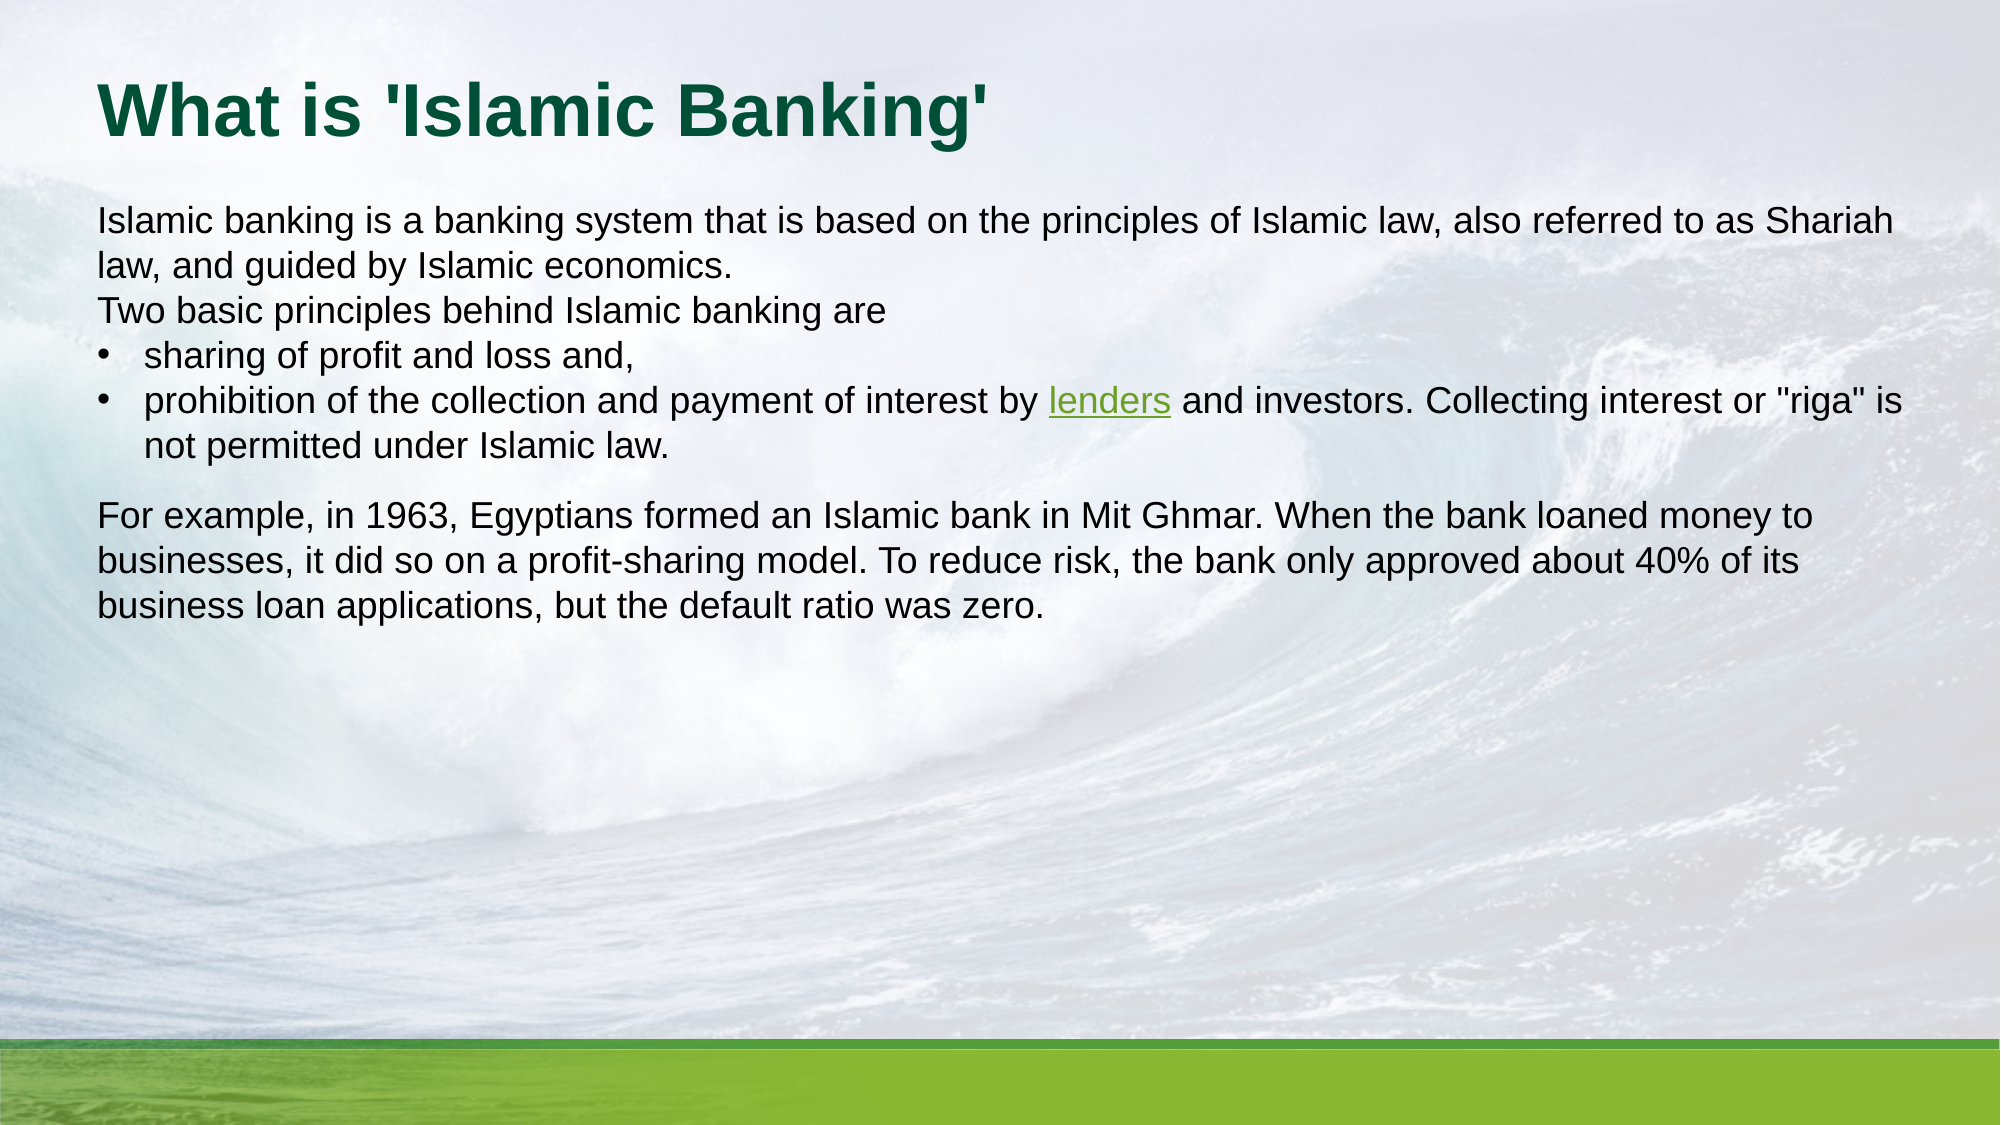

What is 'Islamic Banking'

Islamic banking is a banking system that is based on the principles of Islamic law, also referred to as Shariah law, and guided by Islamic economics.
Two basic principles behind Islamic banking are
sharing of profit and loss and,
prohibition of the collection and payment of interest by lenders and investors. Collecting interest or "riga" is not permitted under Islamic law.

For example, in 1963, Egyptians formed an Islamic bank in Mit Ghmar. When the bank loaned money to businesses, it did so on a profit-sharing model. To reduce risk, the bank only approved about 40% of its business loan applications, but the default ratio was zero.